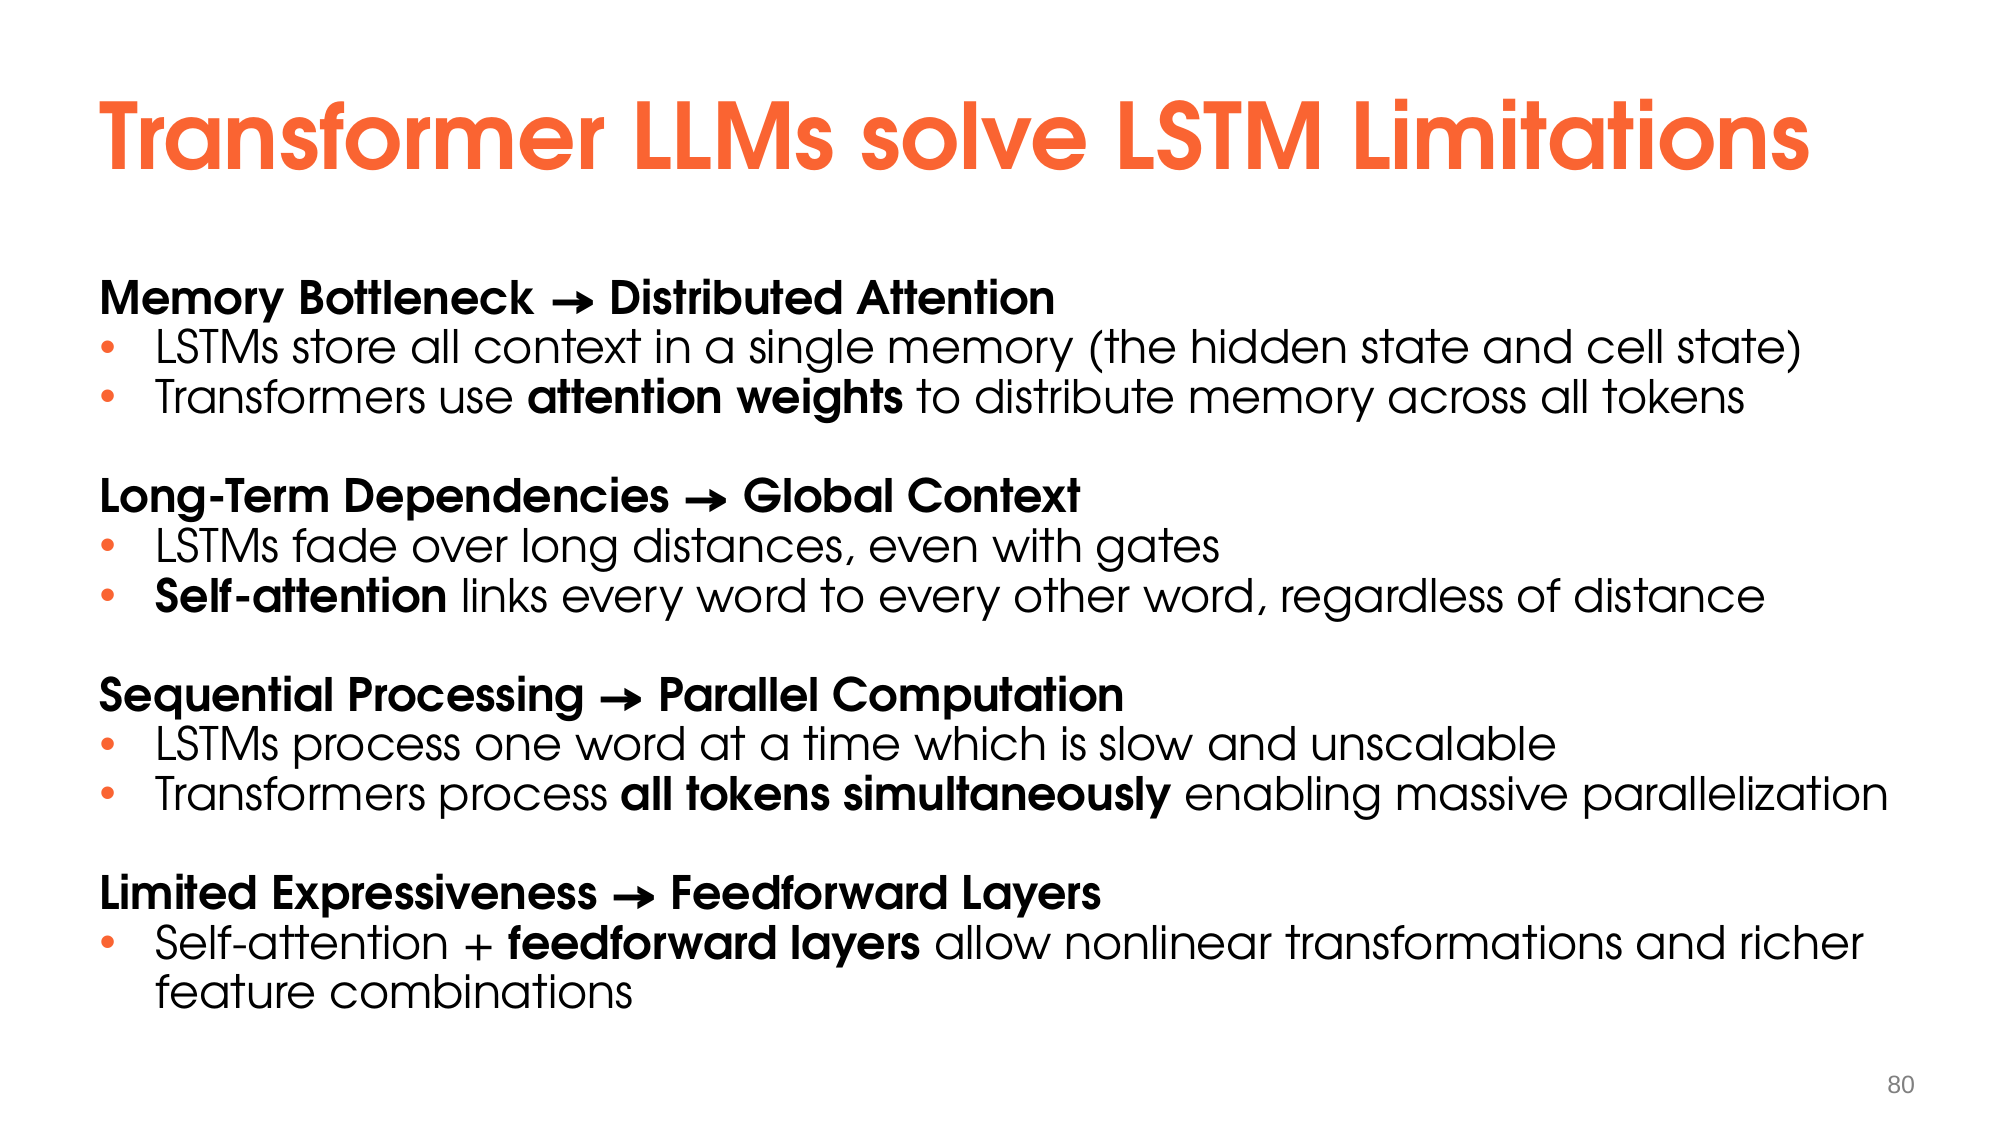

# Transformer LLMs solve LSTM Limitations
Memory Bottleneck → Distributed Attention
LSTMs store all context in a single memory (the hidden state and cell state)
Transformers use attention weights to distribute memory across all tokens
Long-Term Dependencies → Global Context
LSTMs fade over long distances, even with gates
Self-attention links every word to every other word, regardless of distance
Sequential Processing → Parallel Computation
LSTMs process one word at a time which is slow and unscalable
Transformers process all tokens simultaneously enabling massive parallelization
Limited Expressiveness → Feedforward Layers
Self-attention + feedforward layers allow nonlinear transformations and richer feature combinations

80